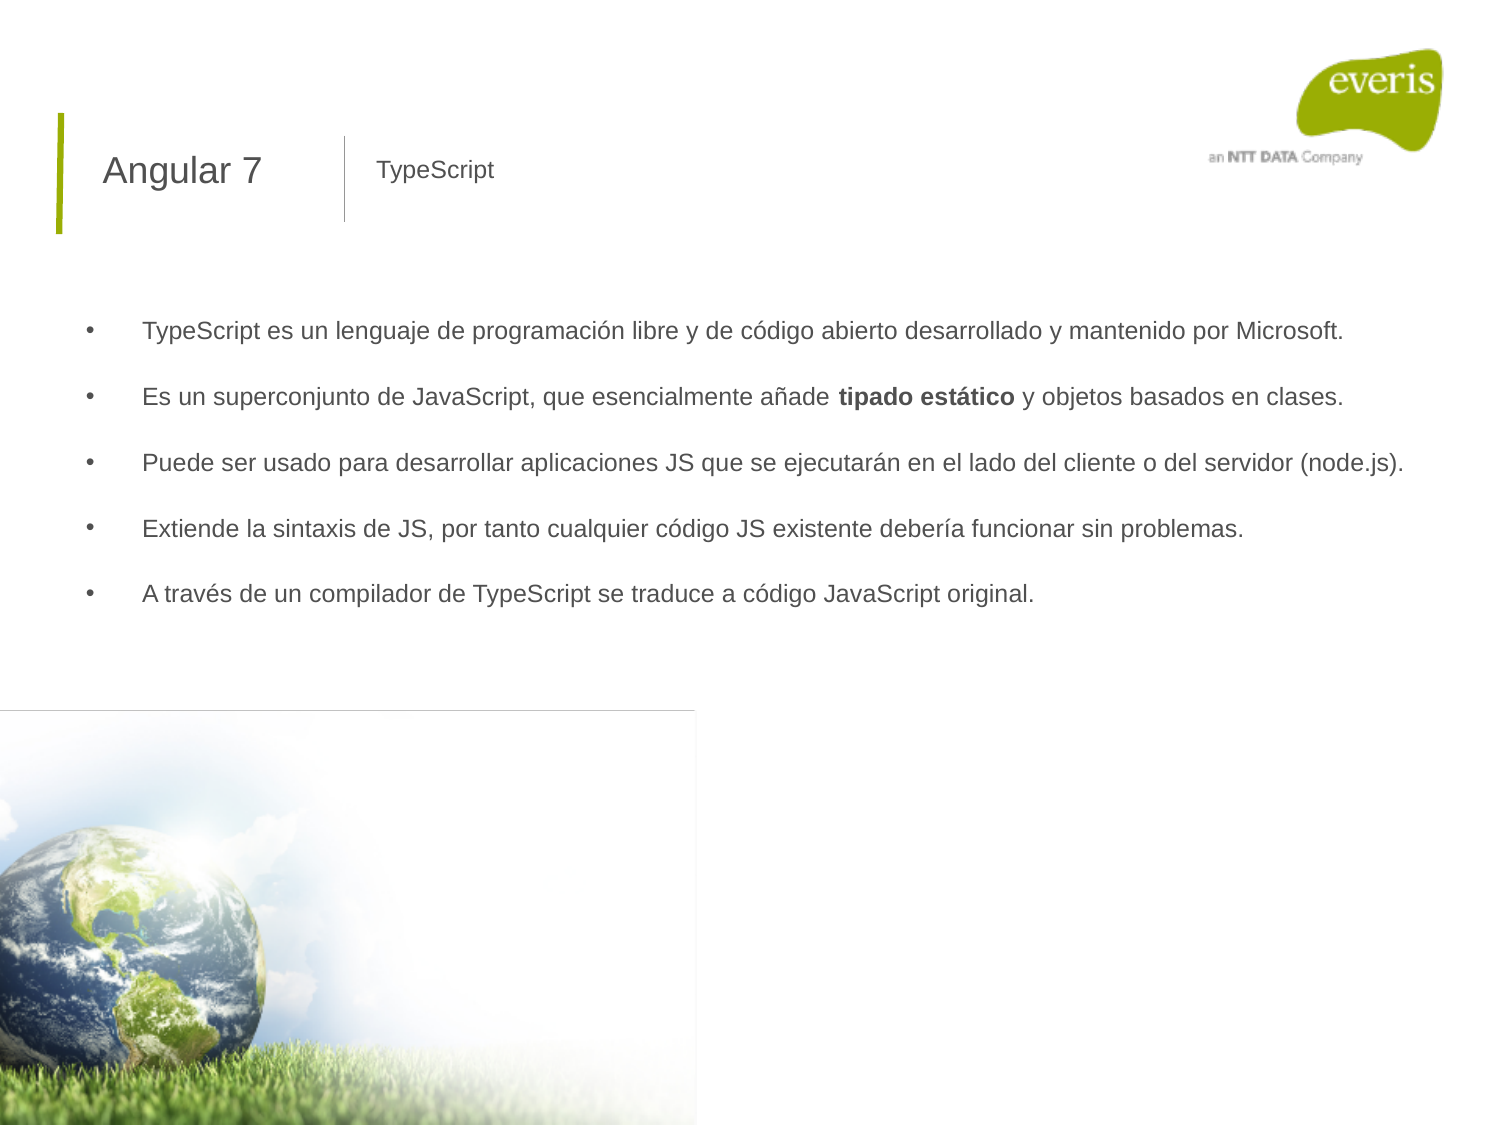

Angular 7
TypeScript
TypeScript es un lenguaje de programación libre y de código abierto desarrollado y mantenido por Microsoft.
Es un superconjunto de JavaScript, que esencialmente añade tipado estático y objetos basados en clases.
Puede ser usado para desarrollar aplicaciones JS que se ejecutarán en el lado del cliente o del servidor (node.js).
Extiende la sintaxis de JS, por tanto cualquier código JS existente debería funcionar sin problemas.
A través de un compilador de TypeScript se traduce a código JavaScript original.